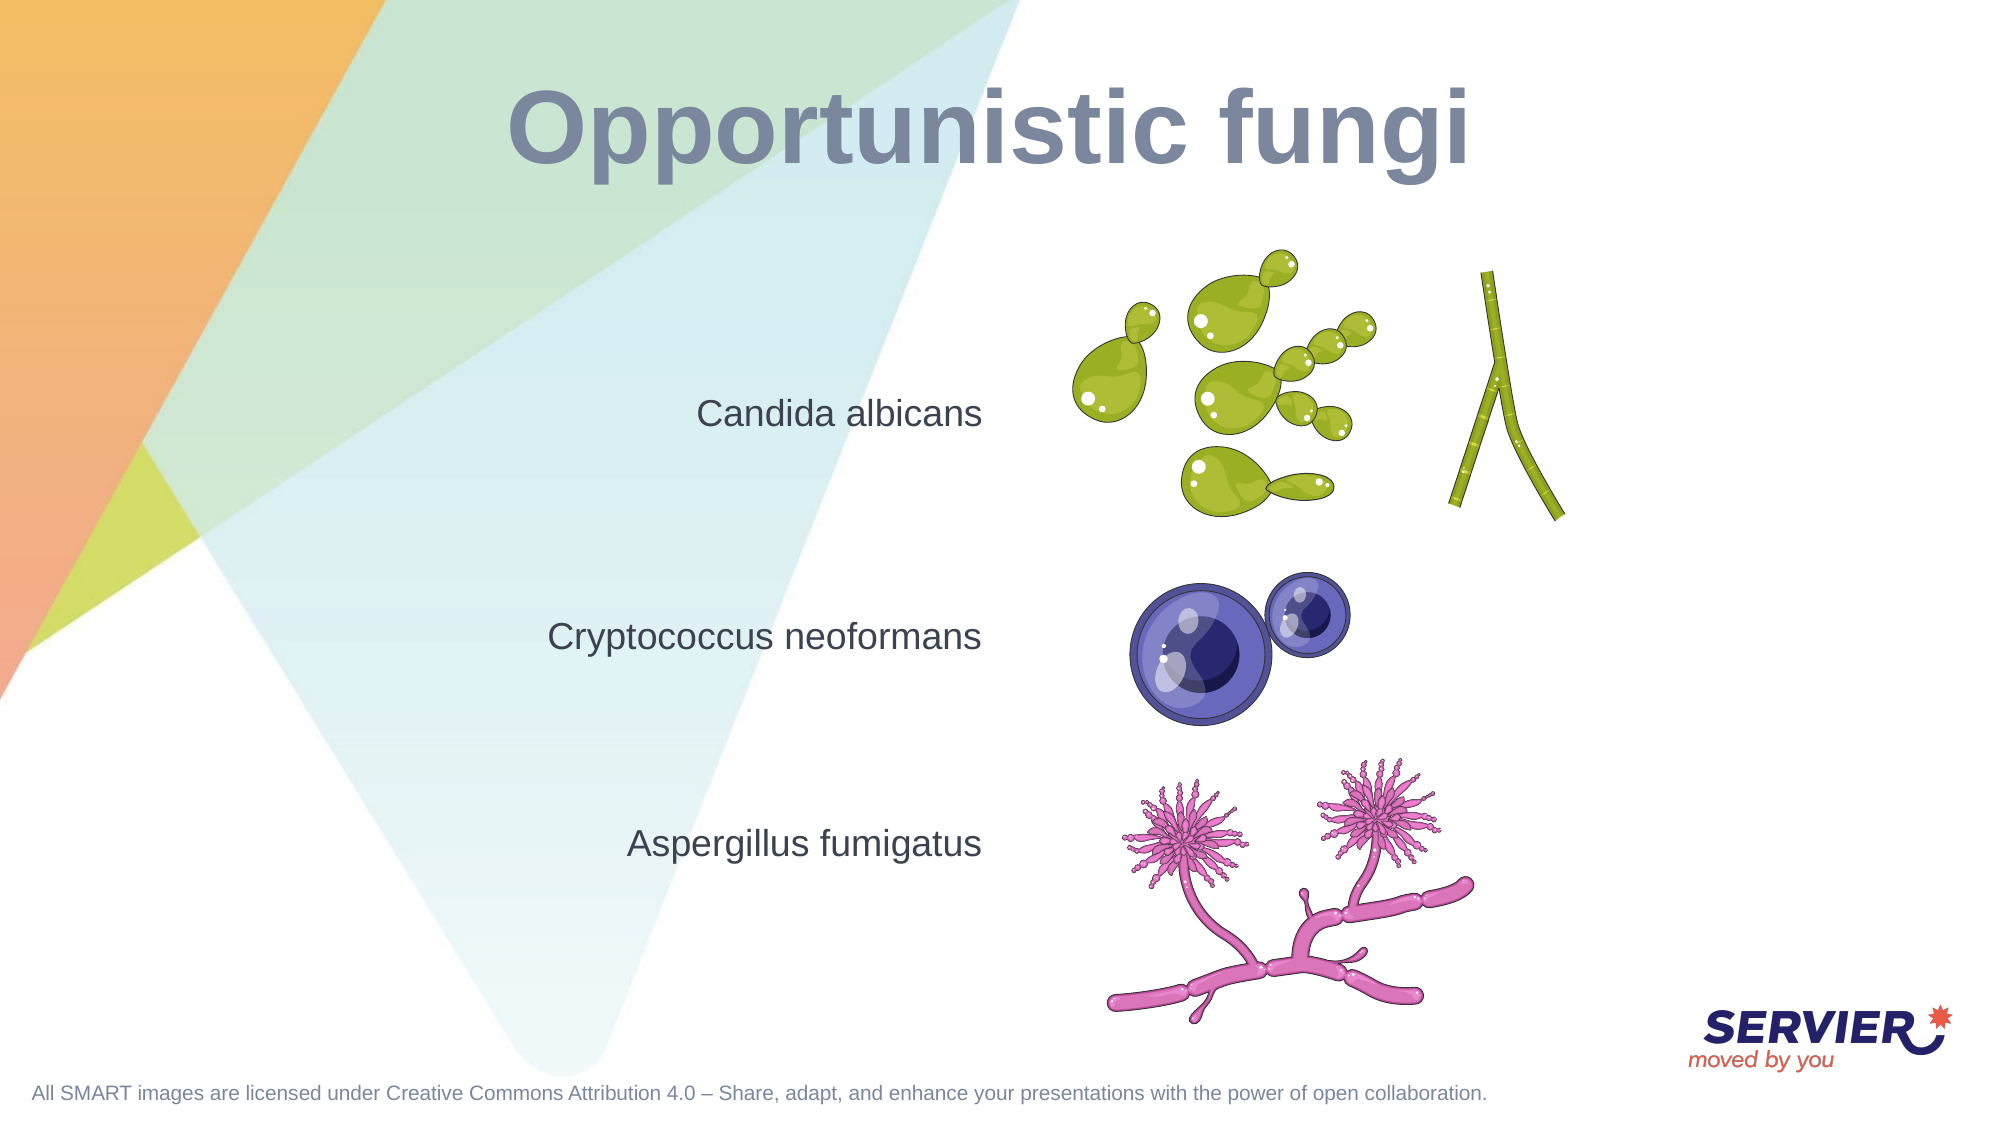

# Opportunistic fungi

Candida albicans

Cryptococcus neoformans

Aspergillus fumigatus